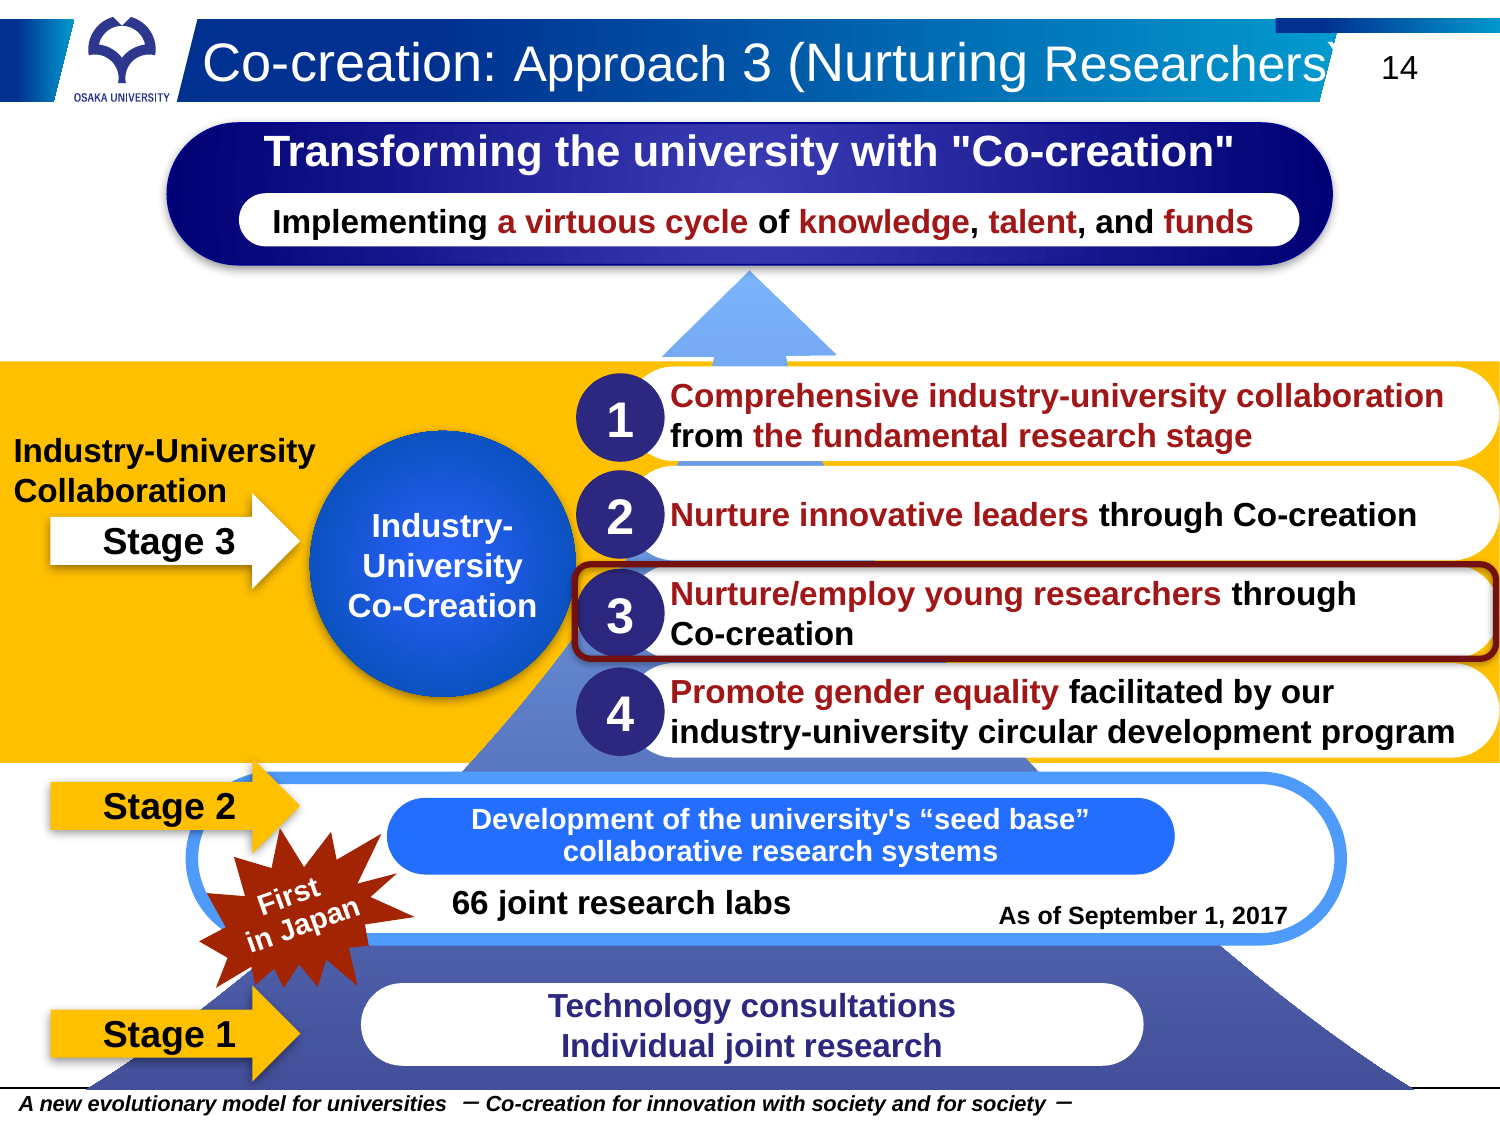

# Co-creation: Approach 3 (Nurturing Researchers)
Transforming the university with "Co-creation"
Implementing a virtuous cycle of knowledge, talent, and funds

Comprehensive industry-university collaboration from the fundamental research stage
1
Industry-University Collaboration
Industry-
University
Co-Creation
Nurture innovative leaders through Co-creation
2
Stage 3

Nurture/employ young researchers through
Co-creation
3
Promote gender equality facilitated by our industry-university circular development program
4
Stage 2

Development of the university's “seed base”
collaborative research systems

First
in Japan
66 joint research labs

As of September 1, 2017
Technology consultations
Individual joint research
Stage 1